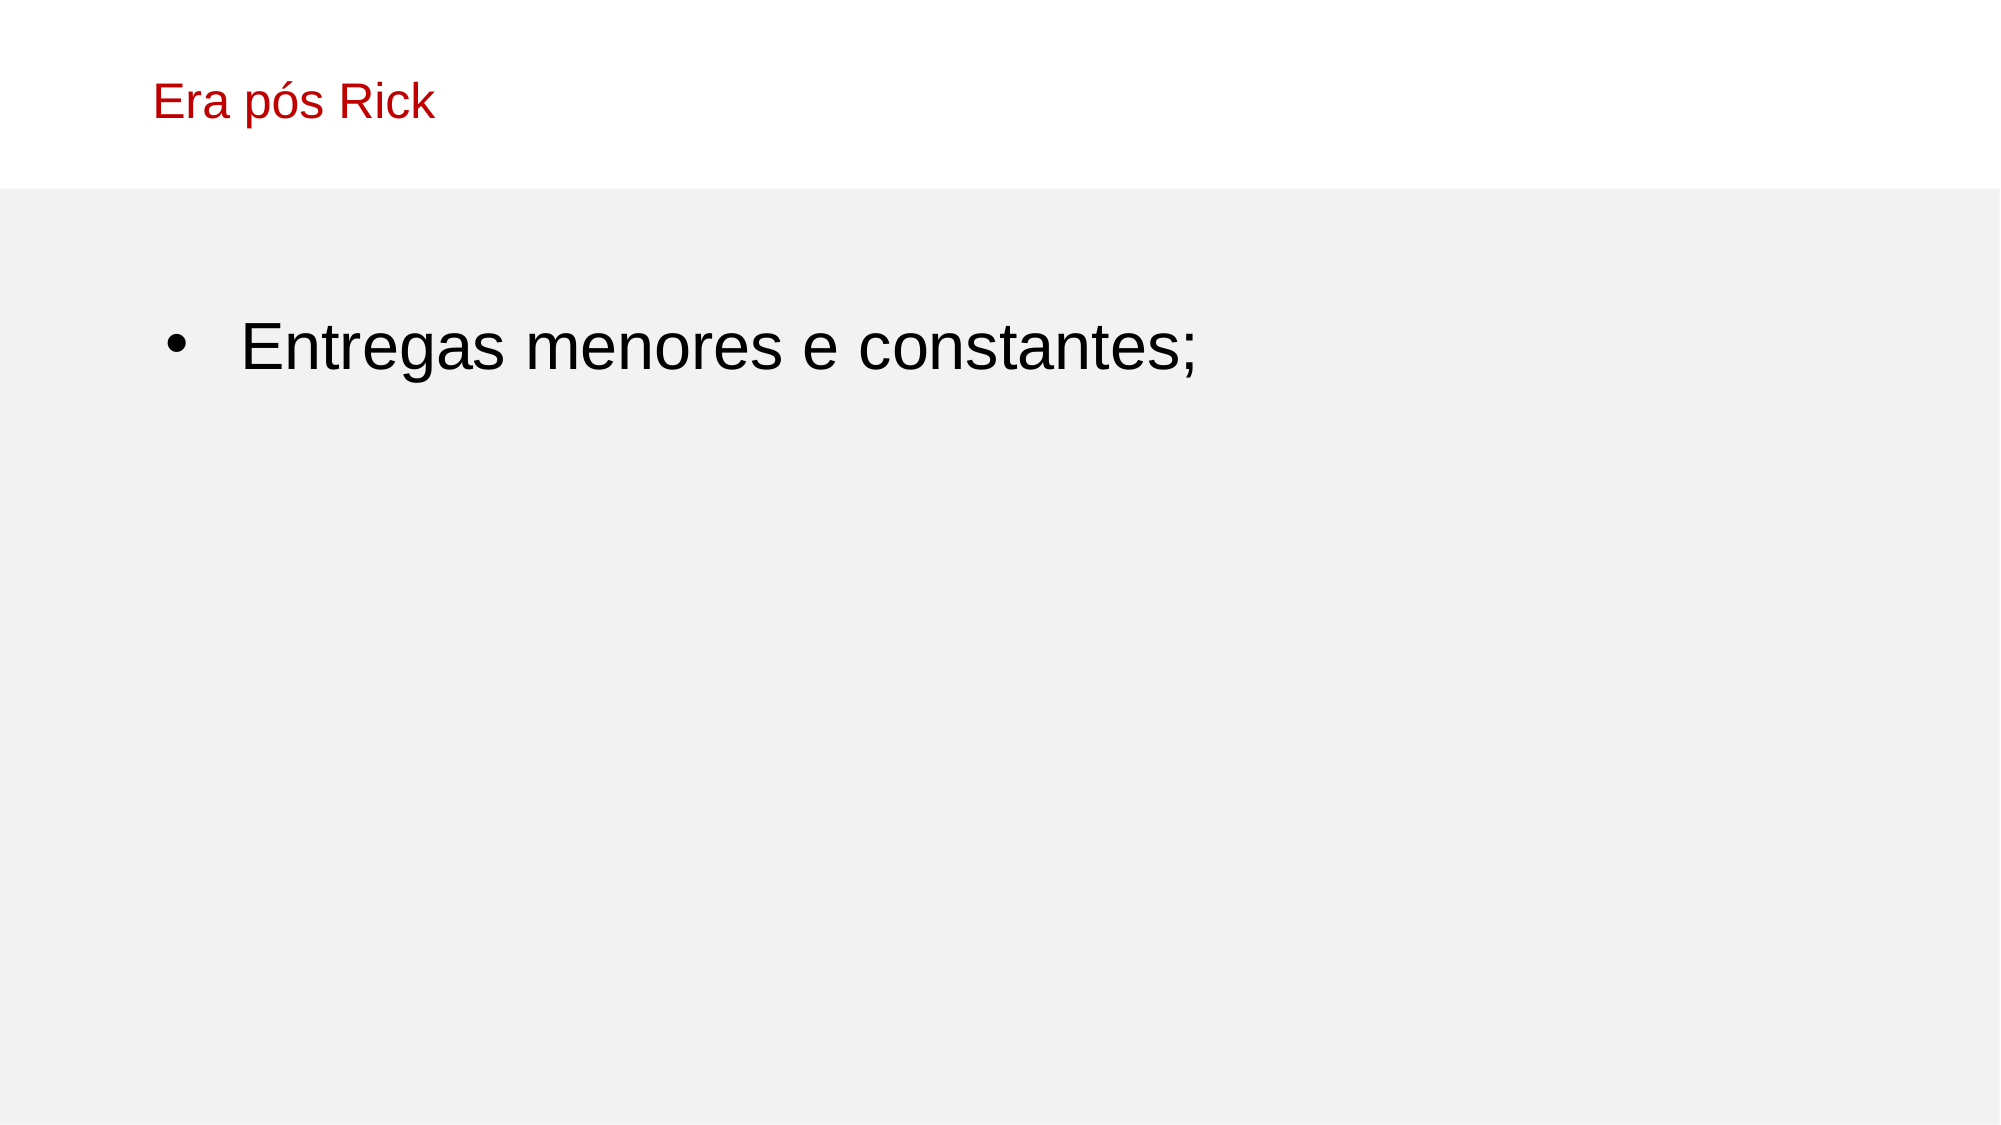

Era pós Rick
Entregas menores e constantes;